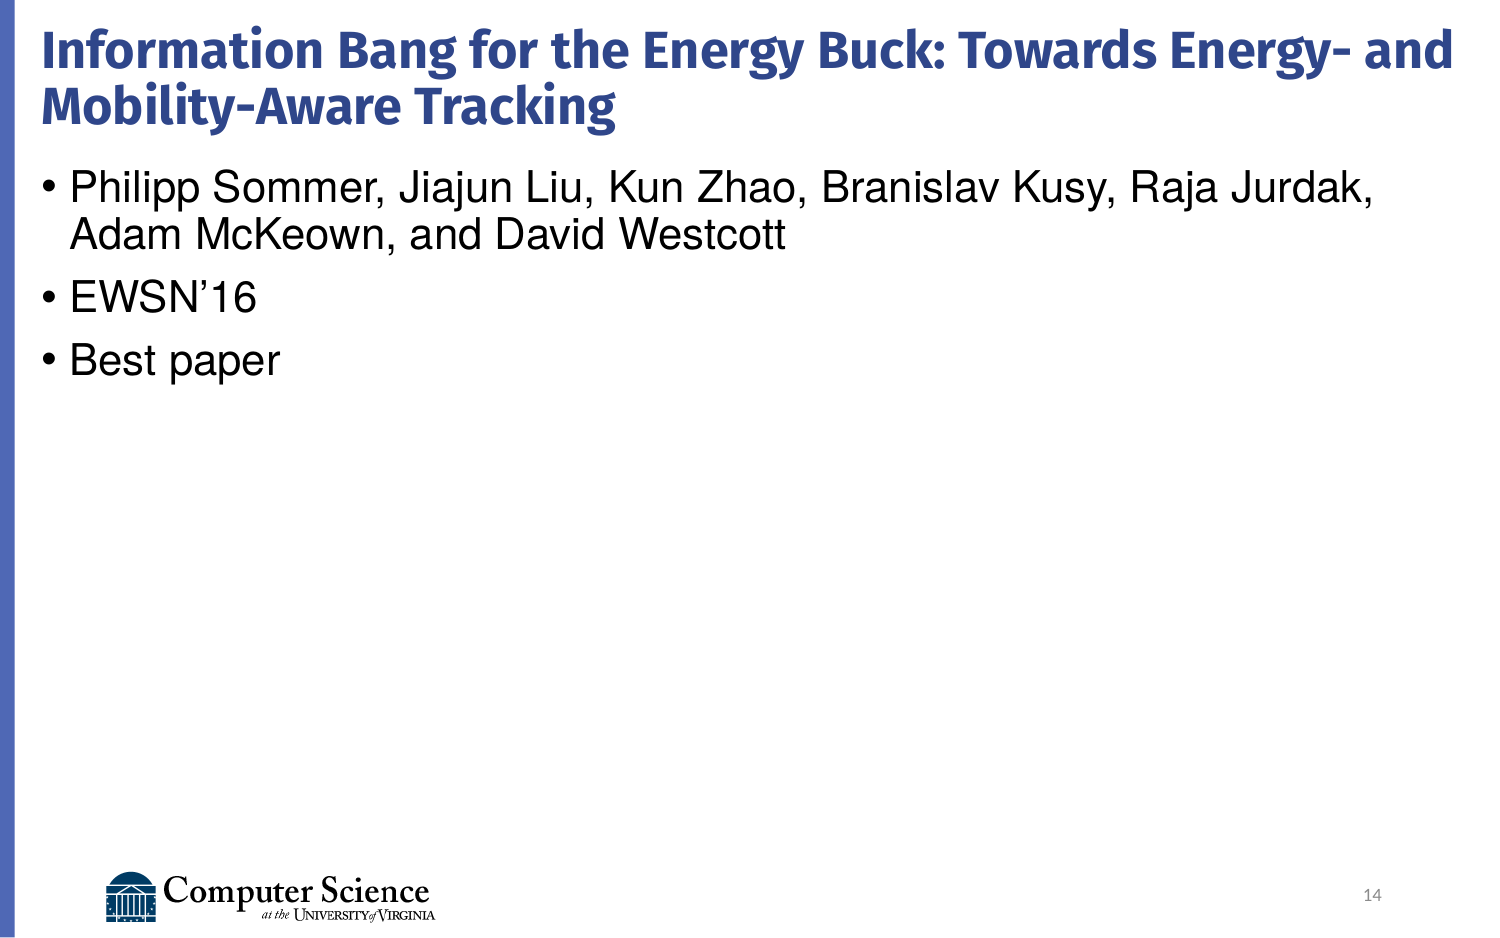

# Information Bang for the Energy Buck: Towards Energy- and Mobility-Aware Tracking
Philipp Sommer, Jiajun Liu, Kun Zhao, Branislav Kusy, Raja Jurdak, Adam McKeown, and David Westcott
EWSN’16
Best paper
14